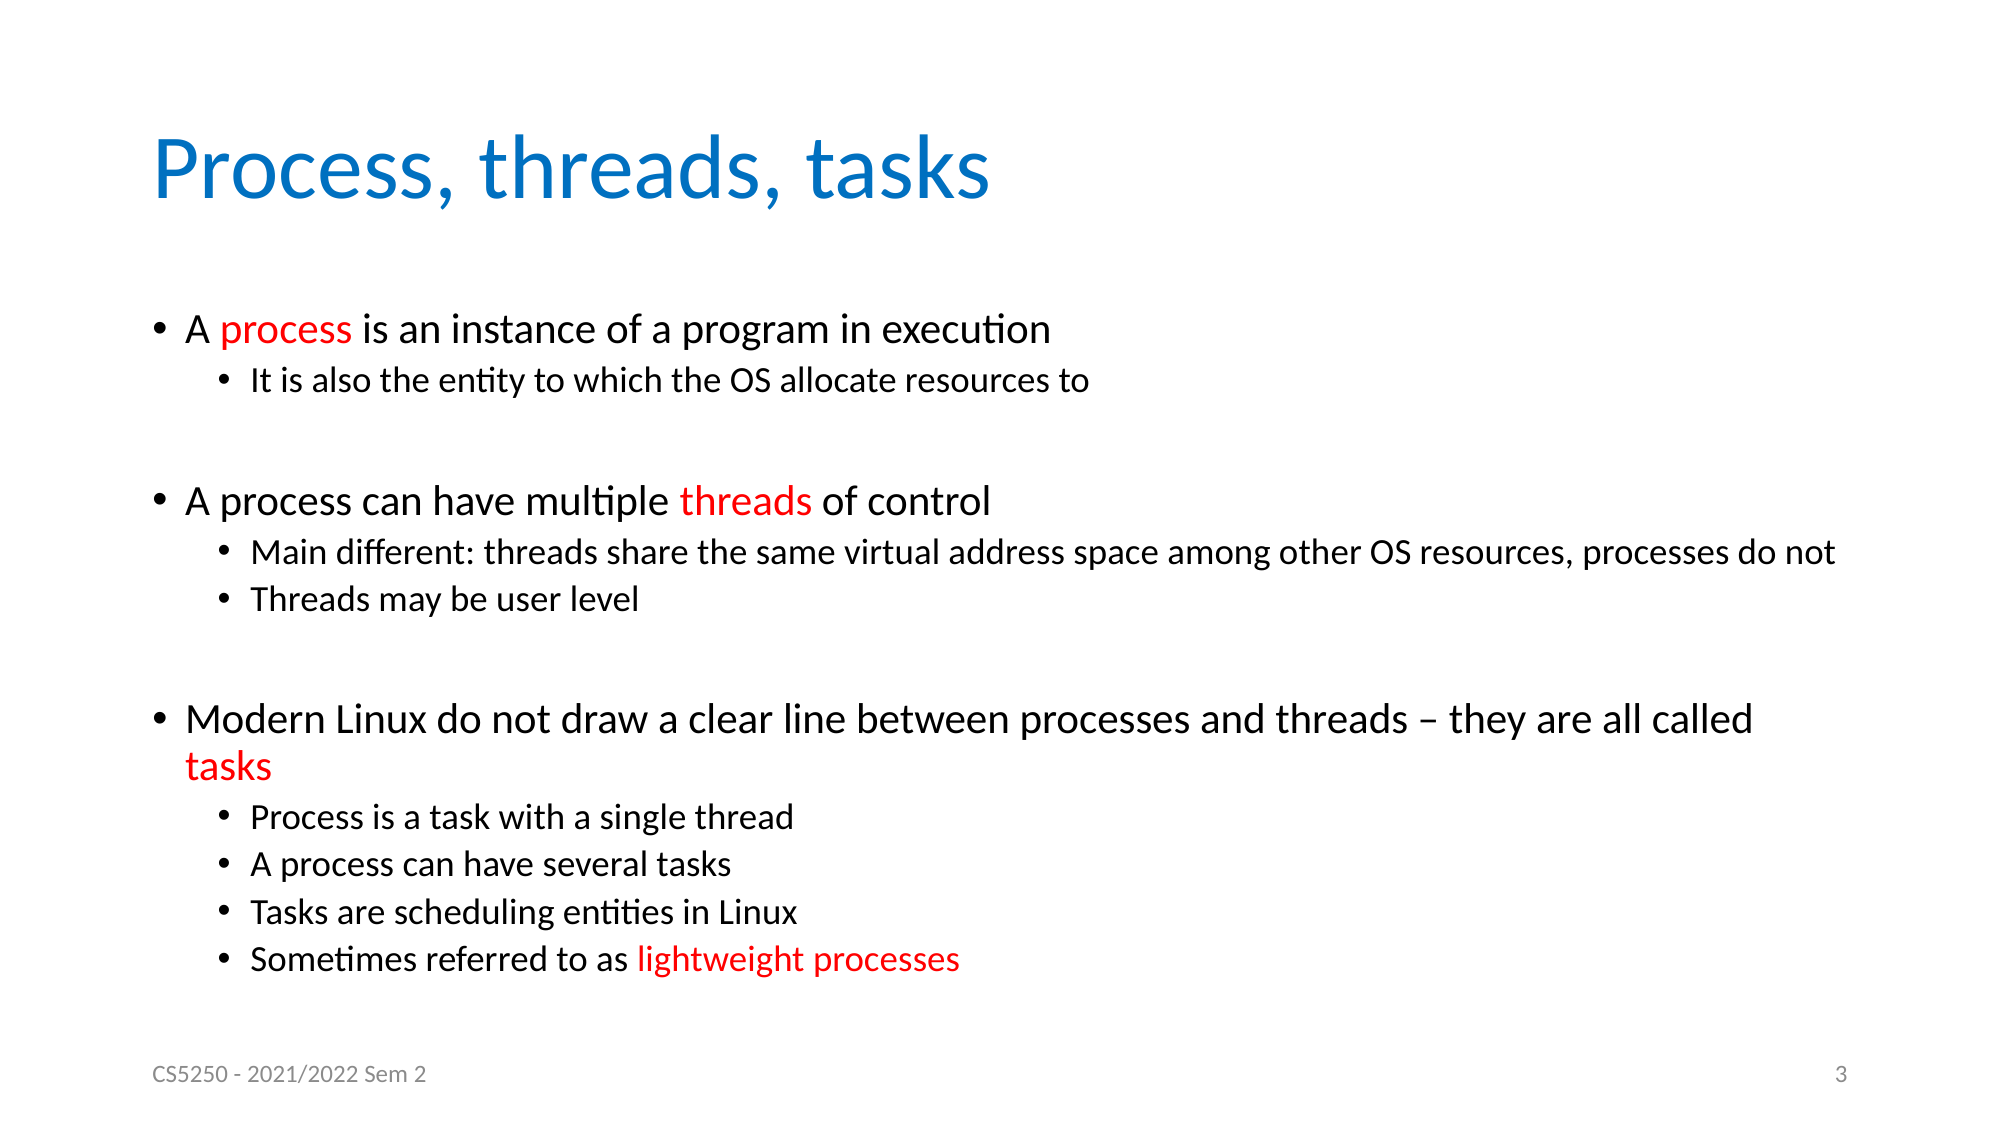

# Process, threads, tasks
A process is an instance of a program in execution
It is also the entity to which the OS allocate resources to

A process can have multiple threads of control
Main different: threads share the same virtual address space among other OS resources, processes do not
Threads may be user level

Modern Linux do not draw a clear line between processes and threads – they are all called tasks
Process is a task with a single thread
A process can have several tasks
Tasks are scheduling entities in Linux
Sometimes referred to as lightweight processes
CS5250 - 2021/2022 Sem 2
3